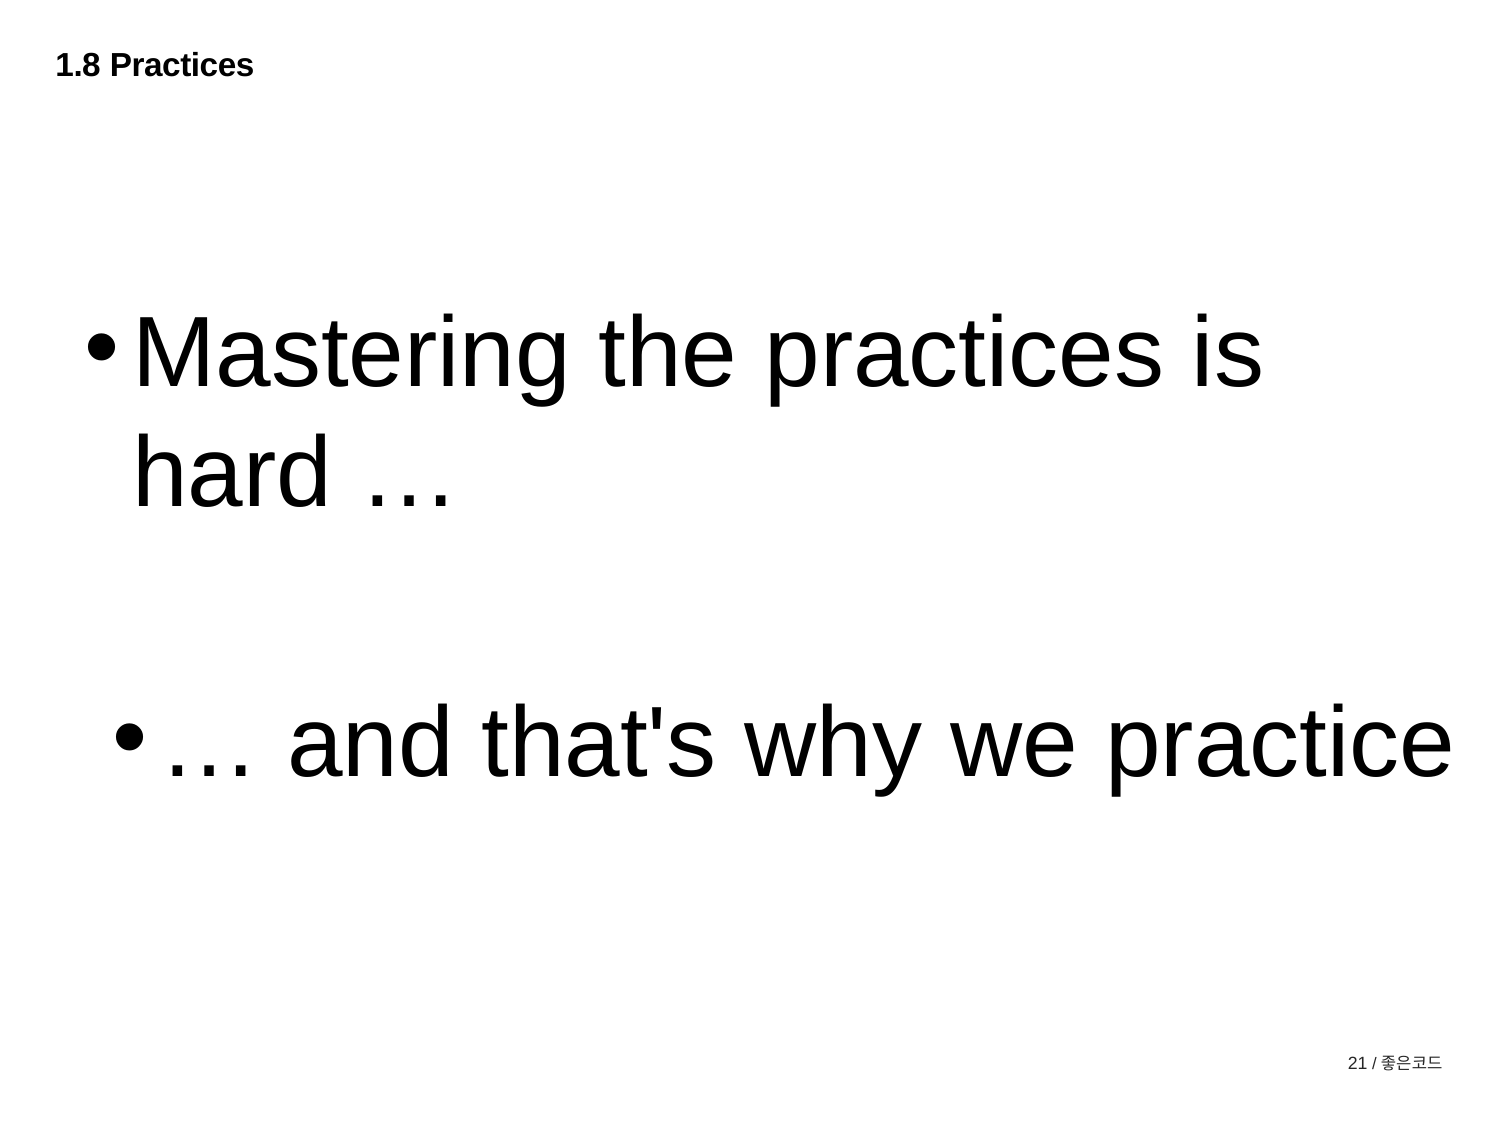

1.8 Practices
# Mastering the practices is hard …

… and that's why we practice